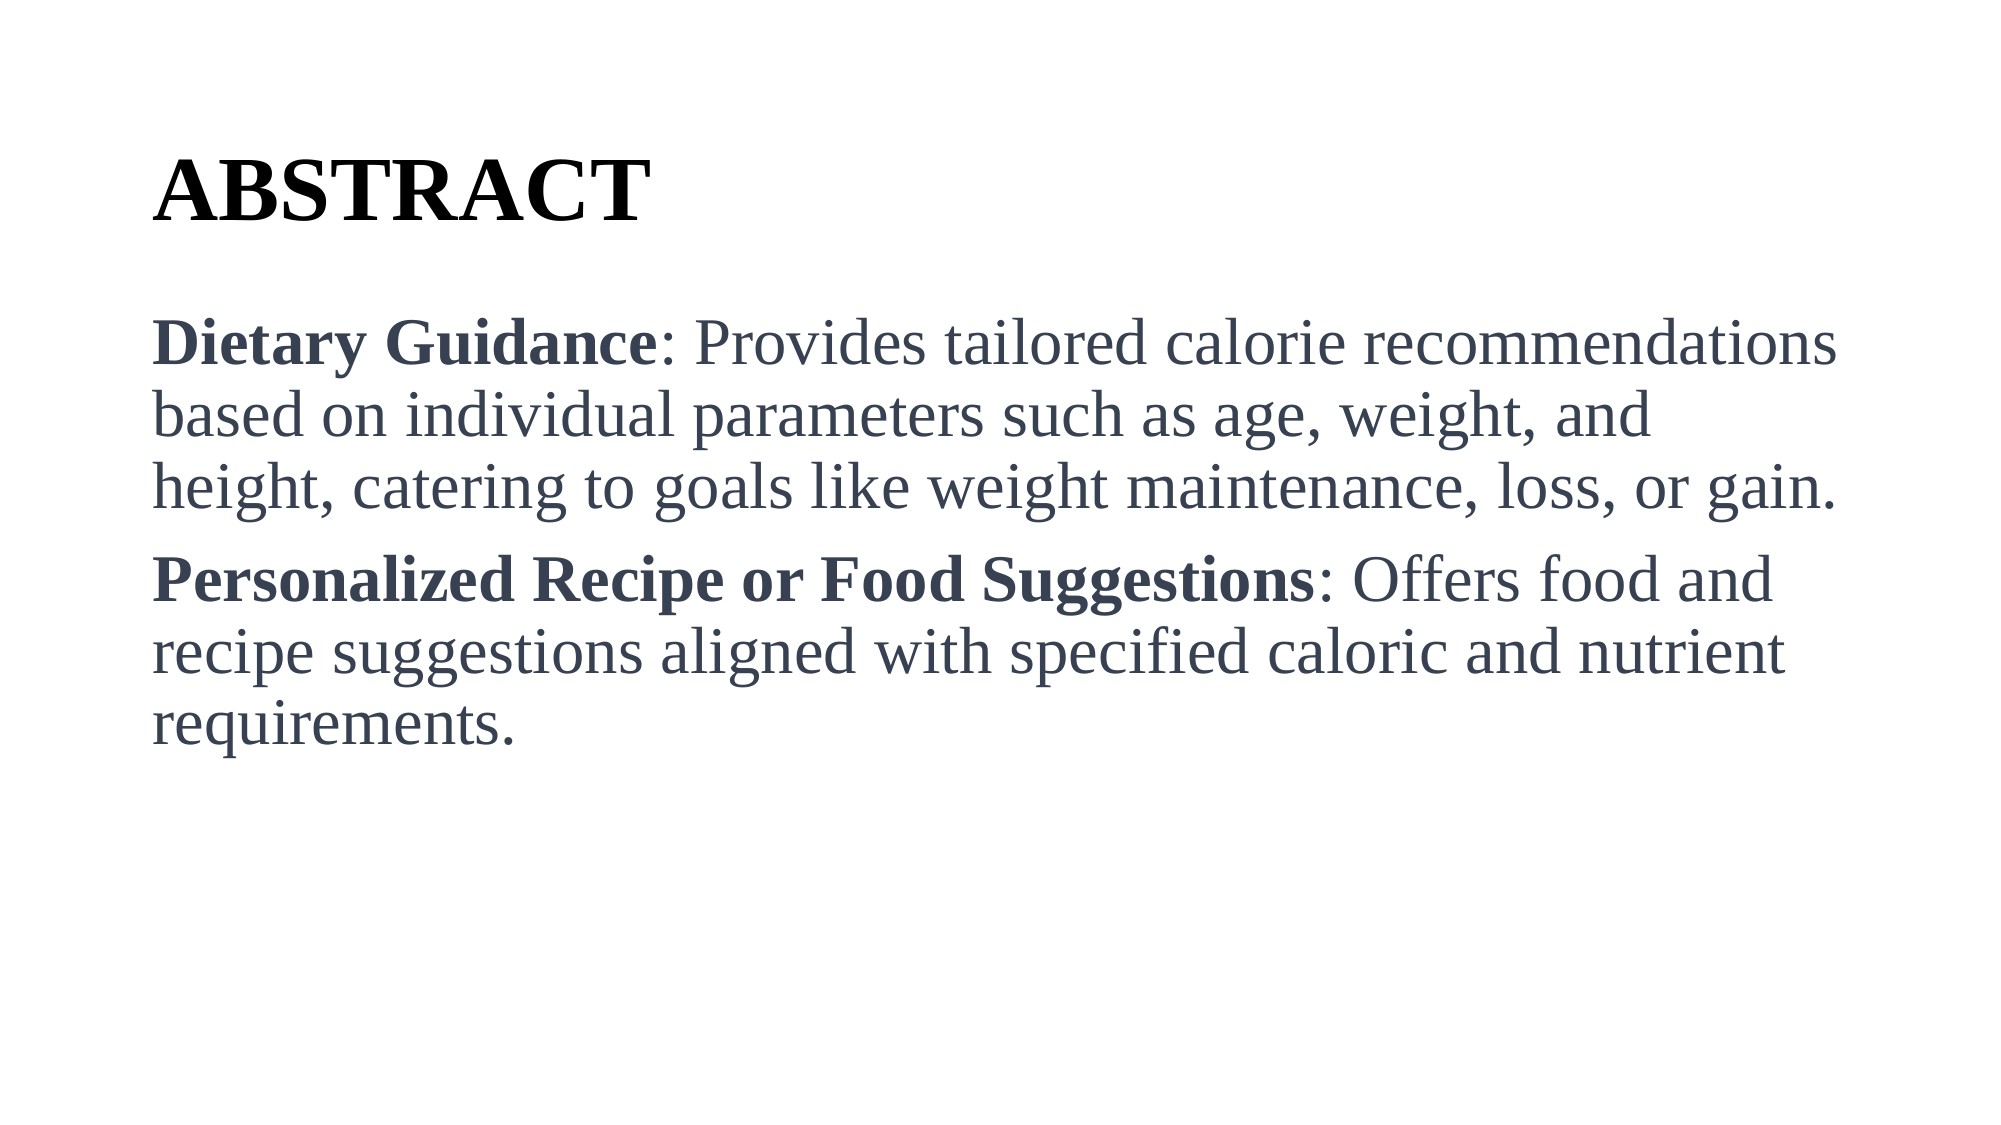

# ABSTRACT
Dietary Guidance: Provides tailored calorie recommendations based on individual parameters such as age, weight, and height, catering to goals like weight maintenance, loss, or gain.
Personalized Recipe or Food Suggestions: Offers food and recipe suggestions aligned with specified caloric and nutrient requirements.